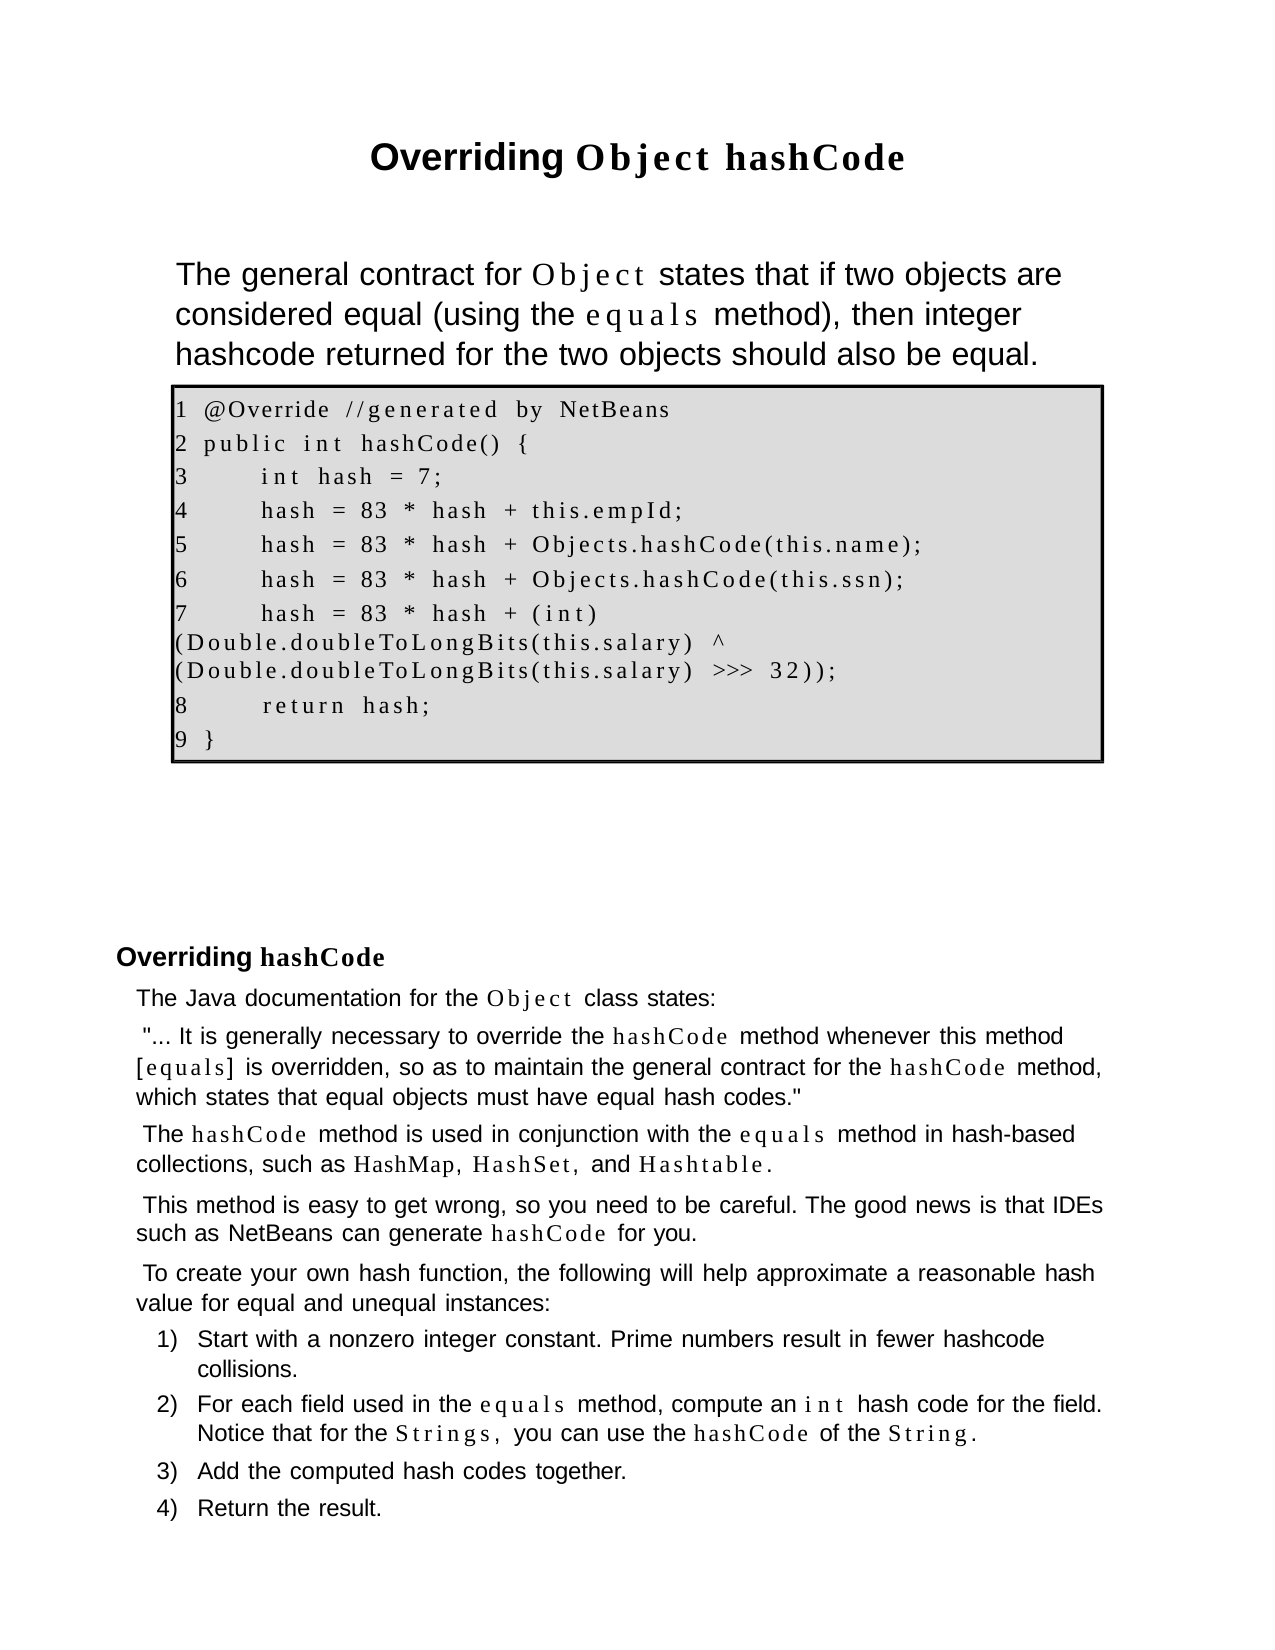

Overriding Object hashCode

The general contract for Object states that if two objects are considered equal (using the equals method), then integer hashcode returned for the two objects should also be equal.
@Override //generated by NetBeans
public int hashCode() {

3
4
5
6
7
int hash = 7;
hash = 83 * hash + this.empId;
hash = 83 * hash + Objects.hashCode(this.name);
hash = 83 * hash + Objects.hashCode(this.ssn); hash = 83 * hash + (int)
(Double.doubleToLongBits(this.salary)  ^ (Double.doubleToLongBits(this.salary)  >>>  32));
8	return hash;
9 }

Overriding hashCode
The Java documentation for the Object class states:
"... It is generally necessary to override the hashCode method whenever this method [equals] is overridden, so as to maintain the general contract for the hashCode method, which states that equal objects must have equal hash codes."
The hashCode method is used in conjunction with the equals method in hash-based collections, such as HashMap, HashSet, and Hashtable.
This method is easy to get wrong, so you need to be careful. The good news is that IDEs such as NetBeans can generate hashCode for you.
To create your own hash function, the following will help approximate a reasonable hash value for equal and unequal instances:
Start with a nonzero integer constant. Prime numbers result in fewer hashcode collisions.
For each field used in the equals method, compute an int hash code for the field. Notice that for the Strings, you can use the hashCode of the String.
Add the computed hash codes together.
Return the result.